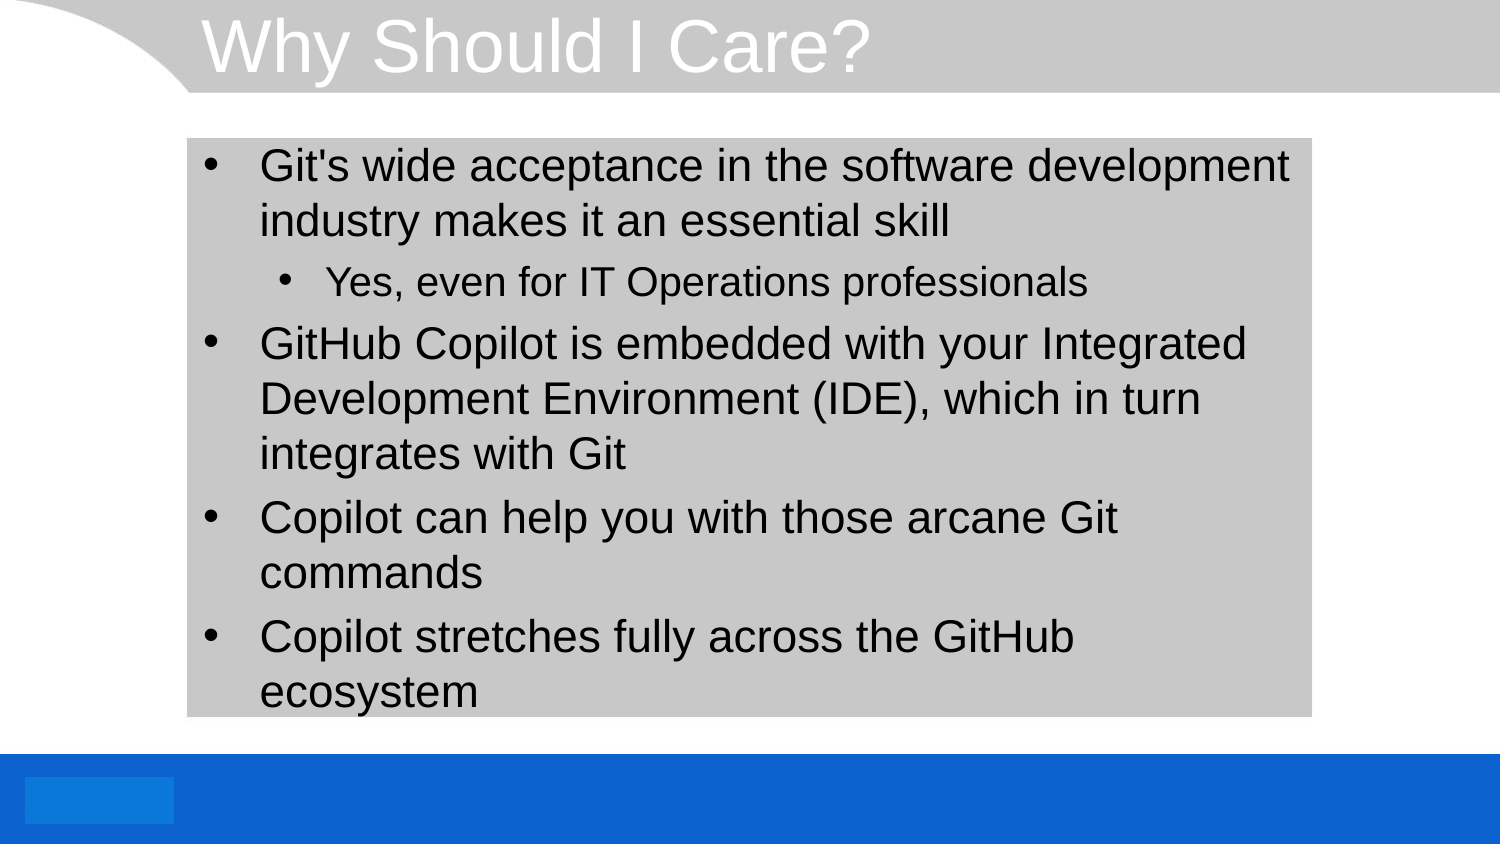

# Why Should I Care?
Git's wide acceptance in the software development industry makes it an essential skill
Yes, even for IT Operations professionals
GitHub Copilot is embedded with your Integrated Development Environment (IDE), which in turn integrates with Git
Copilot can help you with those arcane Git commands
Copilot stretches fully across the GitHub ecosystem